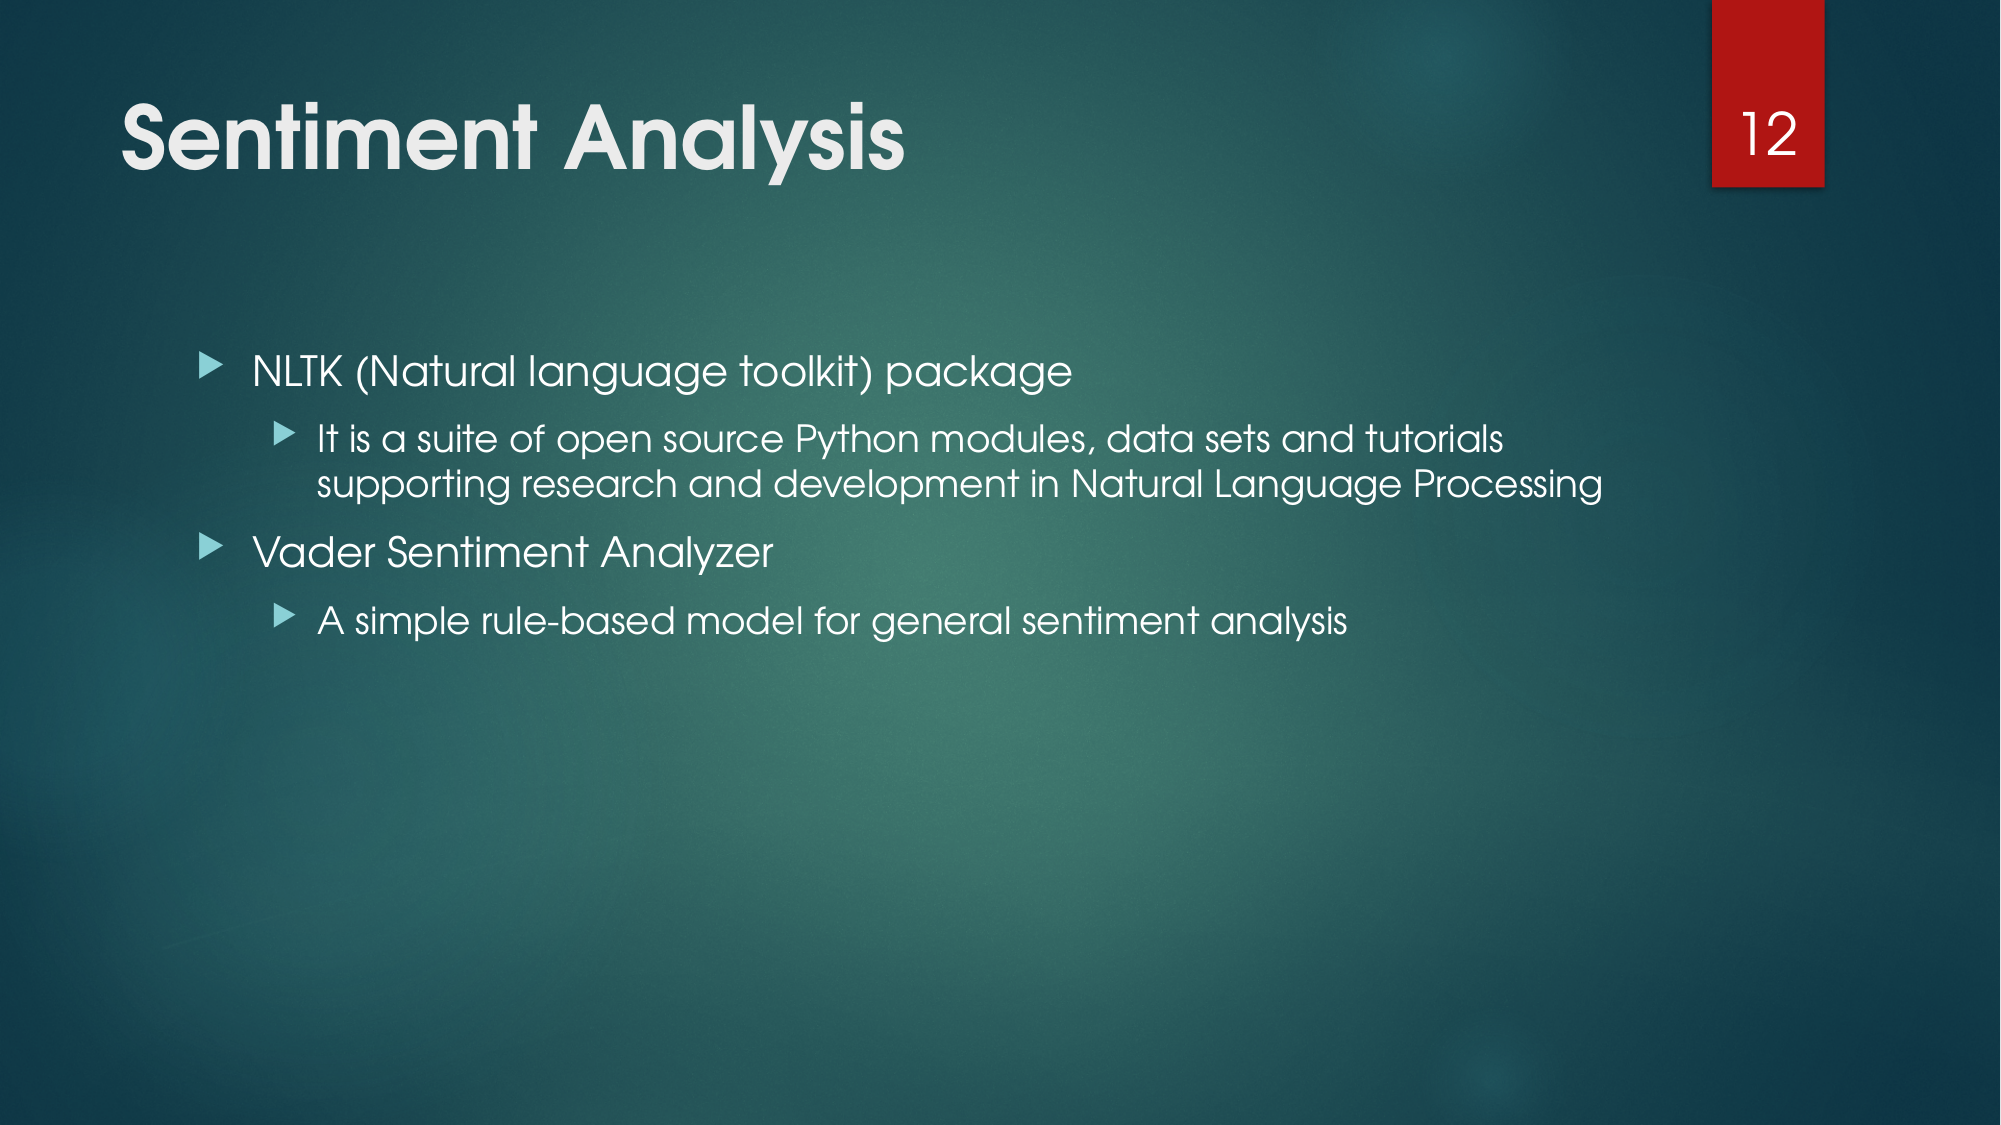

12
# Sentiment Analysis
NLTK (Natural language toolkit) package
It is a suite of open source Python modules, data sets and tutorials supporting research and development in Natural Language Processing
Vader Sentiment Analyzer
A simple rule-based model for general sentiment analysis